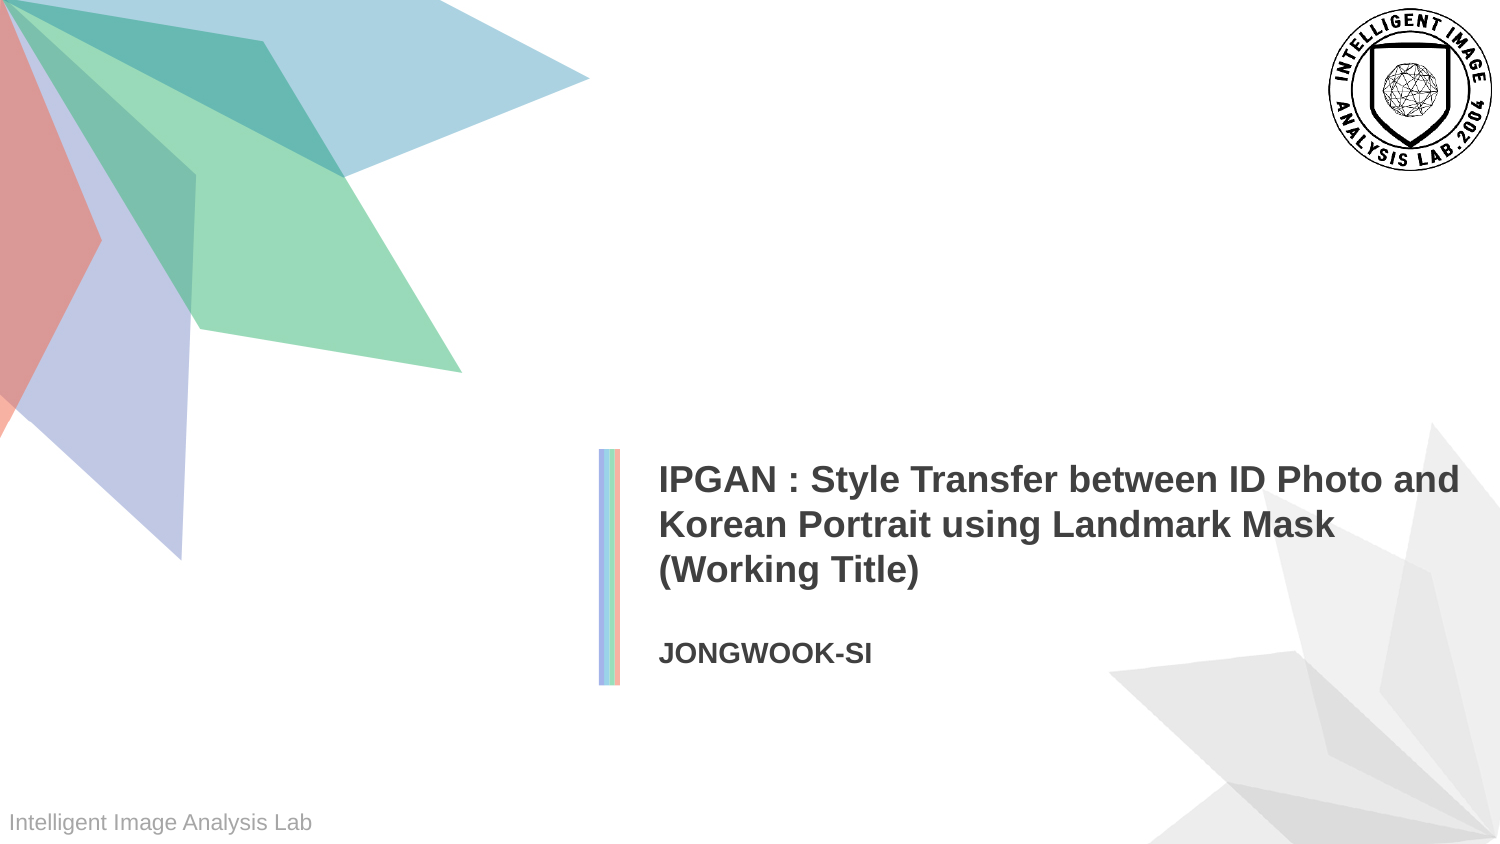

IPGAN : Style Transfer between ID Photo and Korean Portrait using Landmark Mask (Working Title)

JONGWOOK-SI